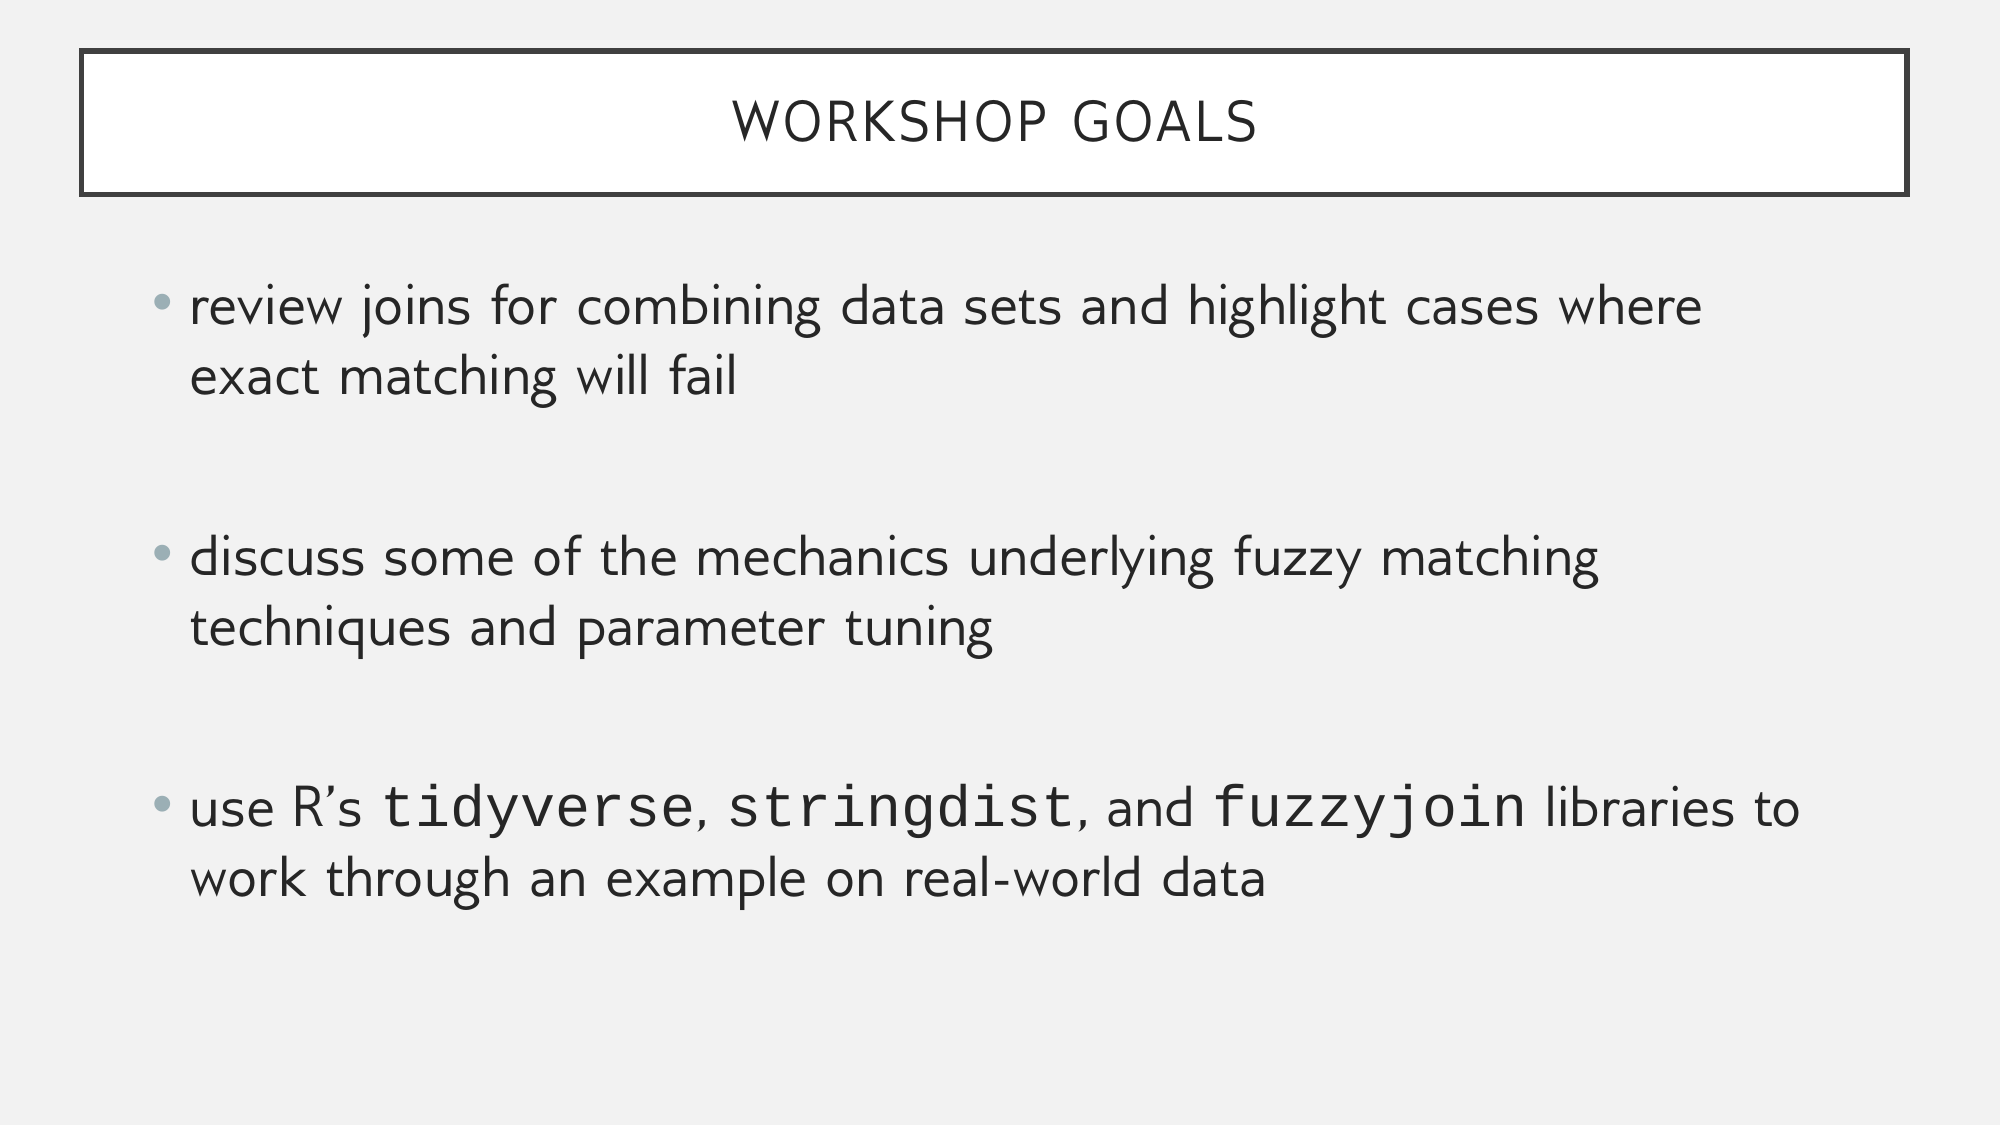

# WORKSHOP GOALS
review joins for combining data sets and highlight cases where exact matching will fail

discuss some of the mechanics underlying fuzzy matching techniques and parameter tuning

use R’s tidyverse, stringdist, and fuzzyjoin libraries to work through an example on real-world data